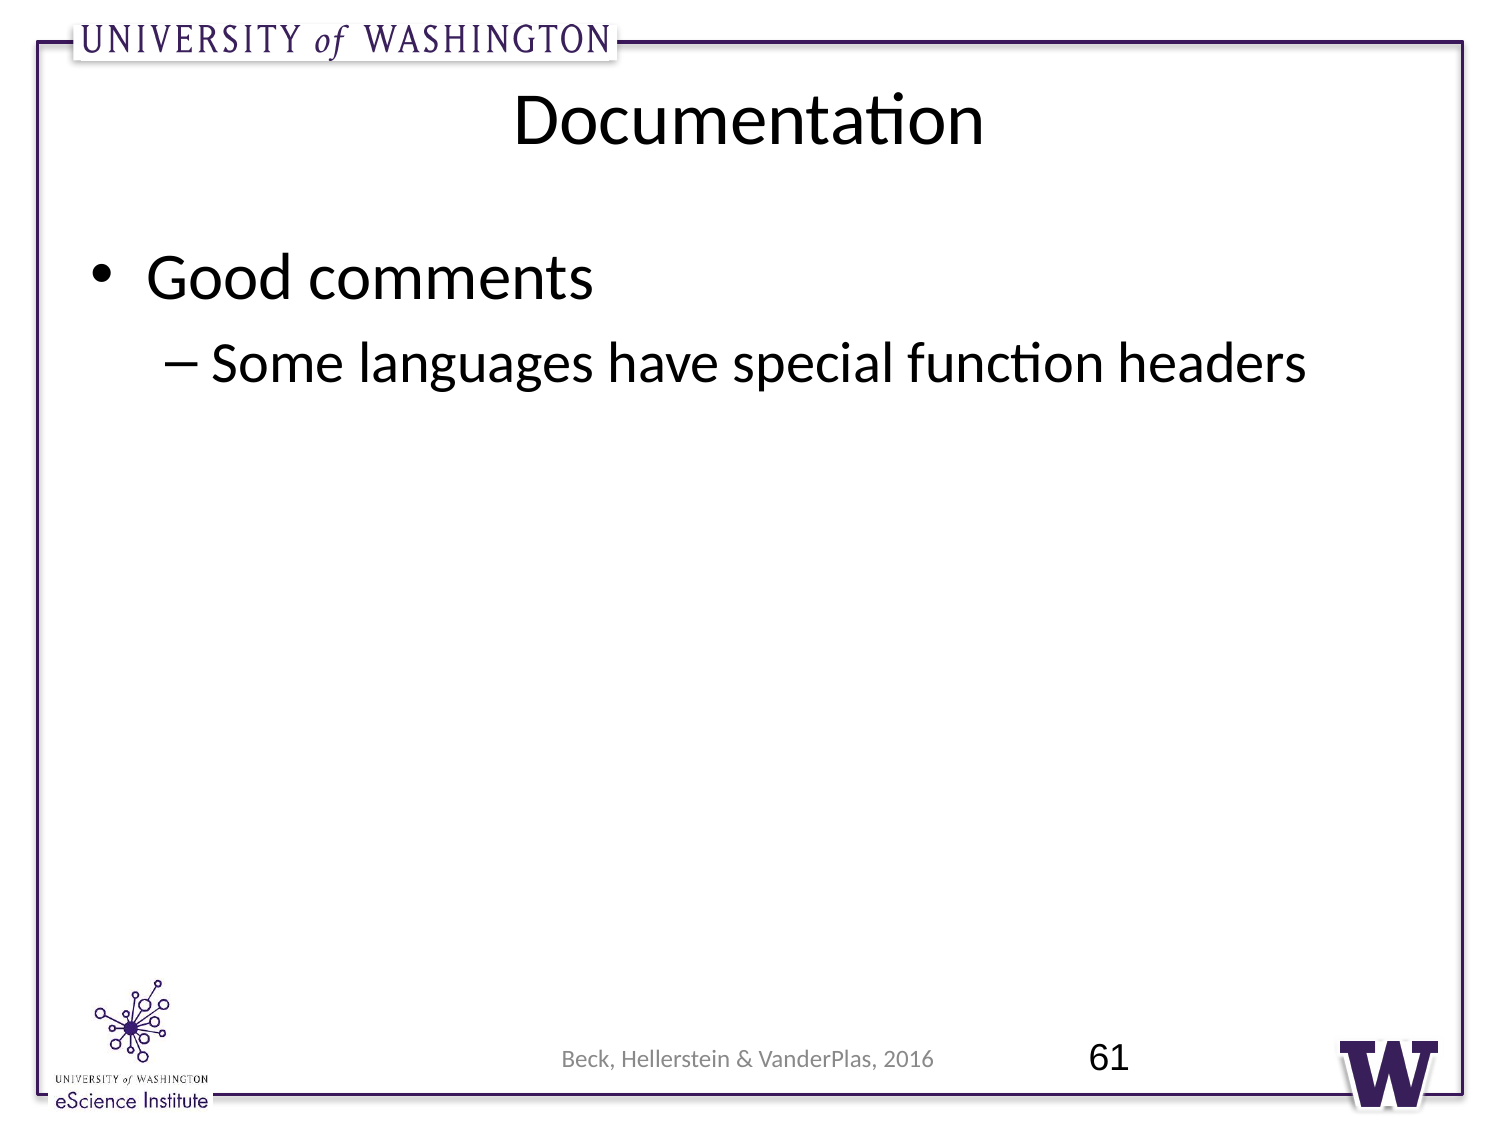

# Documentation
Good comments
Some languages have special function headers
61
Beck, Hellerstein & VanderPlas, 2016